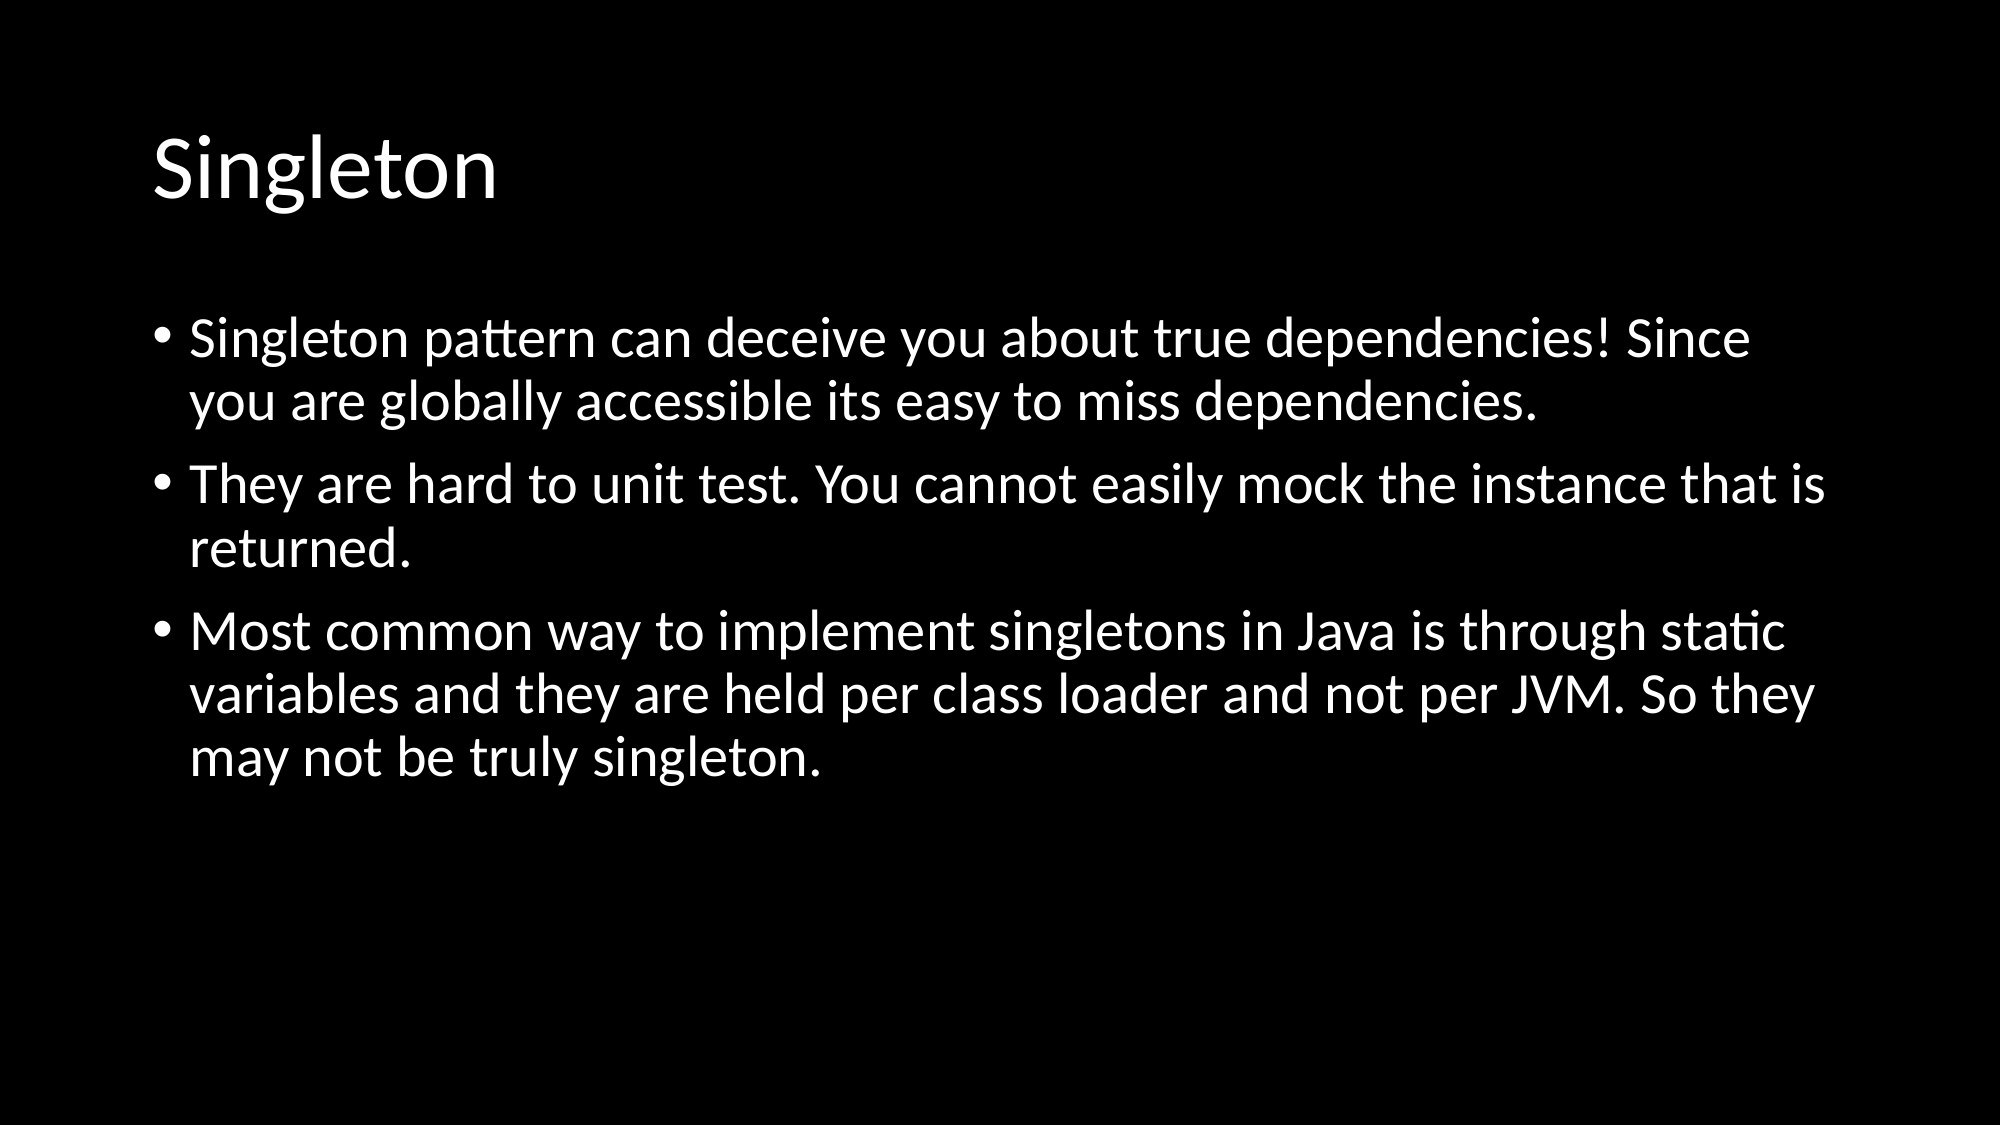

# Singleton
Singleton pattern can deceive you about true dependencies! Since you are globally accessible its easy to miss dependencies.
They are hard to unit test. You cannot easily mock the instance that is returned.
Most common way to implement singletons in Java is through static variables and they are held per class loader and not per JVM. So they may not be truly singleton.